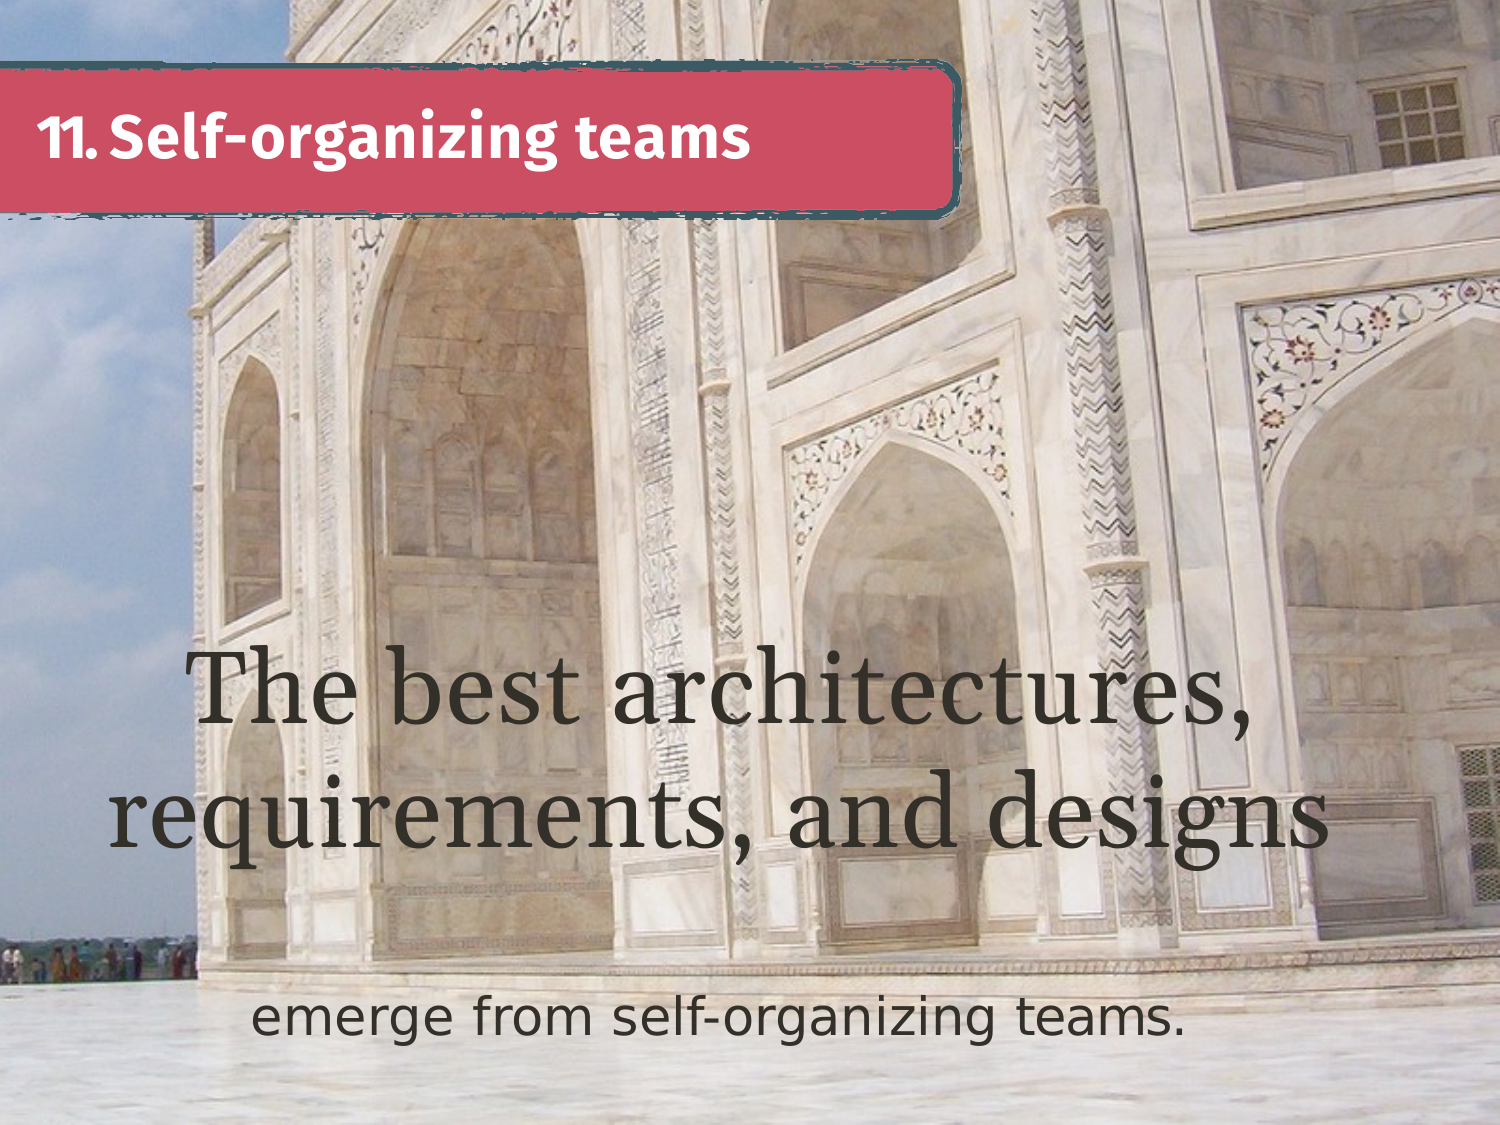

# 11. Self-organizing teams
The best architectures,  requirements, and designs
emerge from self-organizing teams.